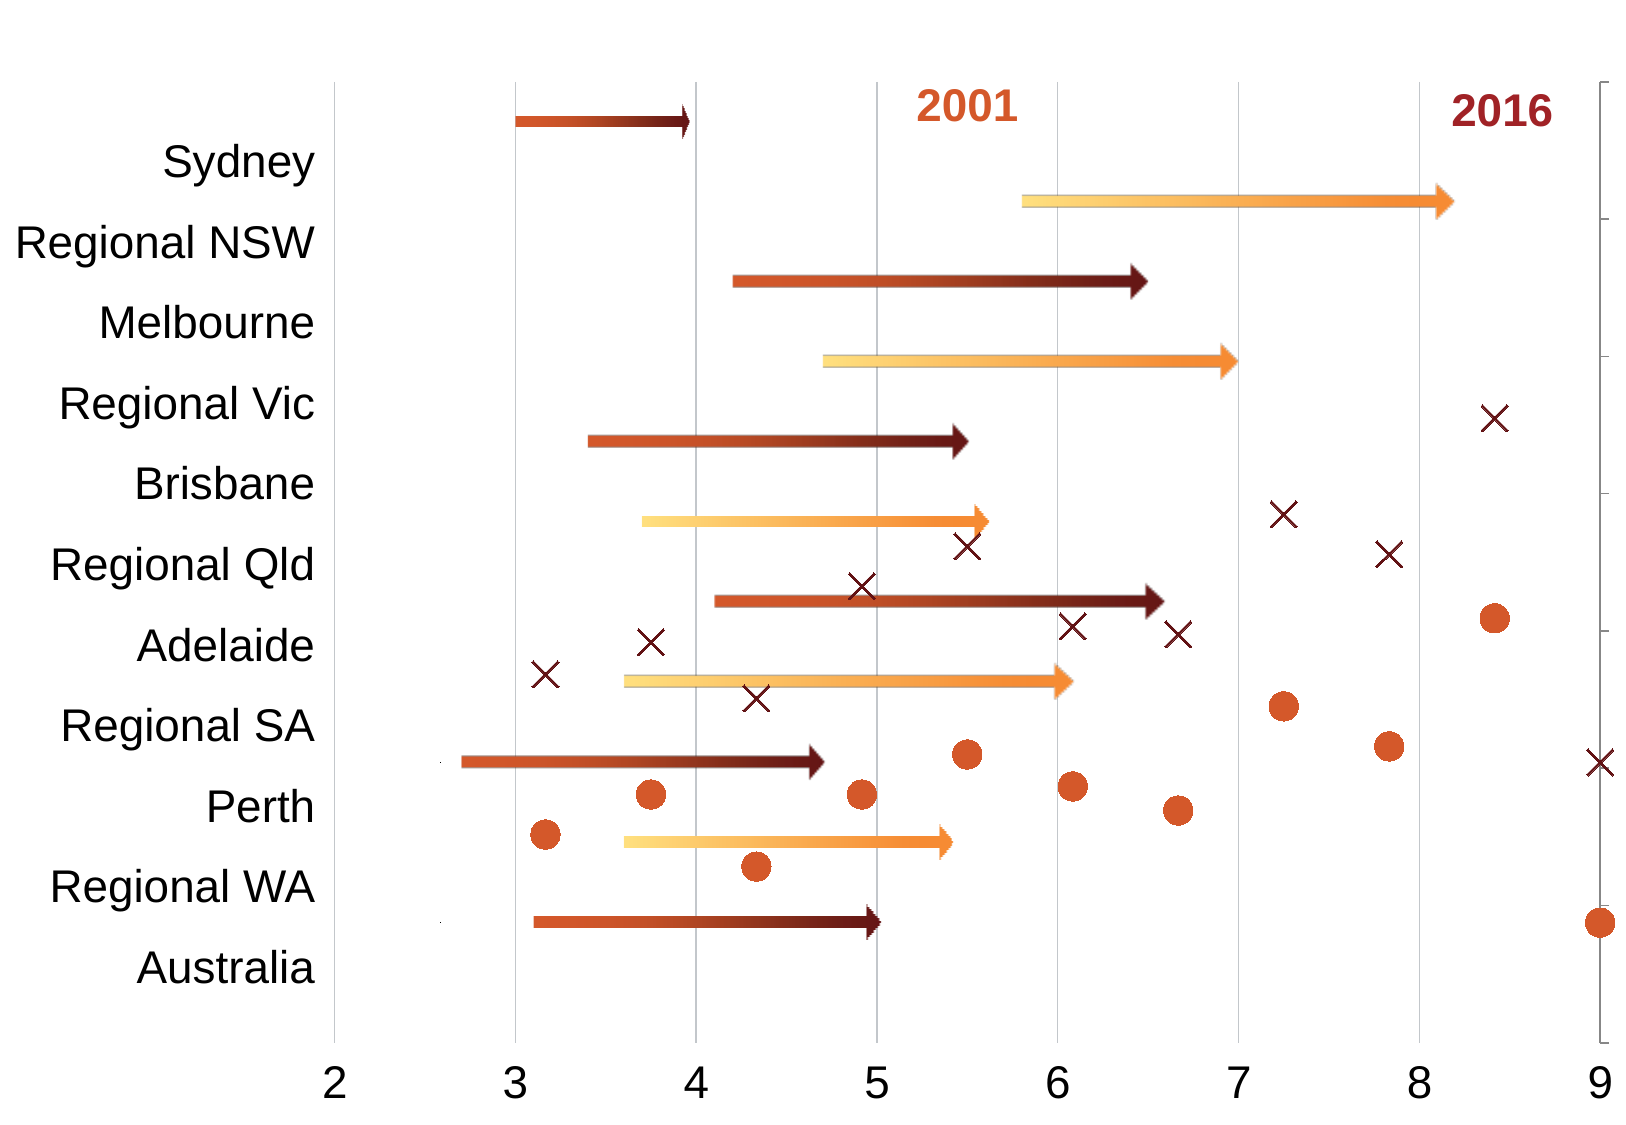

### Chart

| Category |  | bars-gap | 2001 | 2016 |
|---|---|---|---|---|
| 5.5 | 3.0 | 4.0 | 5.5 | 5.5 |
| 5 | 3.1 | 1.9999999999999996 | 5.0 | 5.0 |
| 4.5 | 3.6 | 1.9 | 4.5 | 4.5 |
| 4 | 2.7 | 2.0999999999999996 | 4.0 | 4.0 |
| 3.5 | 3.6 | 2.6 | 3.5 | 3.5 |
| 3 | 4.1 | 2.6000000000000005 | 3.0 | 3.0 |
| 2.5 | 3.7 | 2.0 | 2.5 | 2.5 |
| 2 | 3.4 | 2.1999999999999997 | 2.0 | 2.0 |
| 1.5 | 4.7 | 2.3999999999999995 | 1.5 | 1.5 |
| 1 | 4.2 | 2.3999999999999995 | 1.0 | 1.0 |
| 0.5 | 5.8 | 2.500000000000001 | 0.5 | 0.5 |
| 0 | 3.0 | 1.0 | 0.0 | 0.0 |
2001
2016
Sydney
Regional NSW
Melbourne
Regional Vic
Brisbane
Regional Qld
Adelaide
Regional SA
Perth
Regional WA
Australia